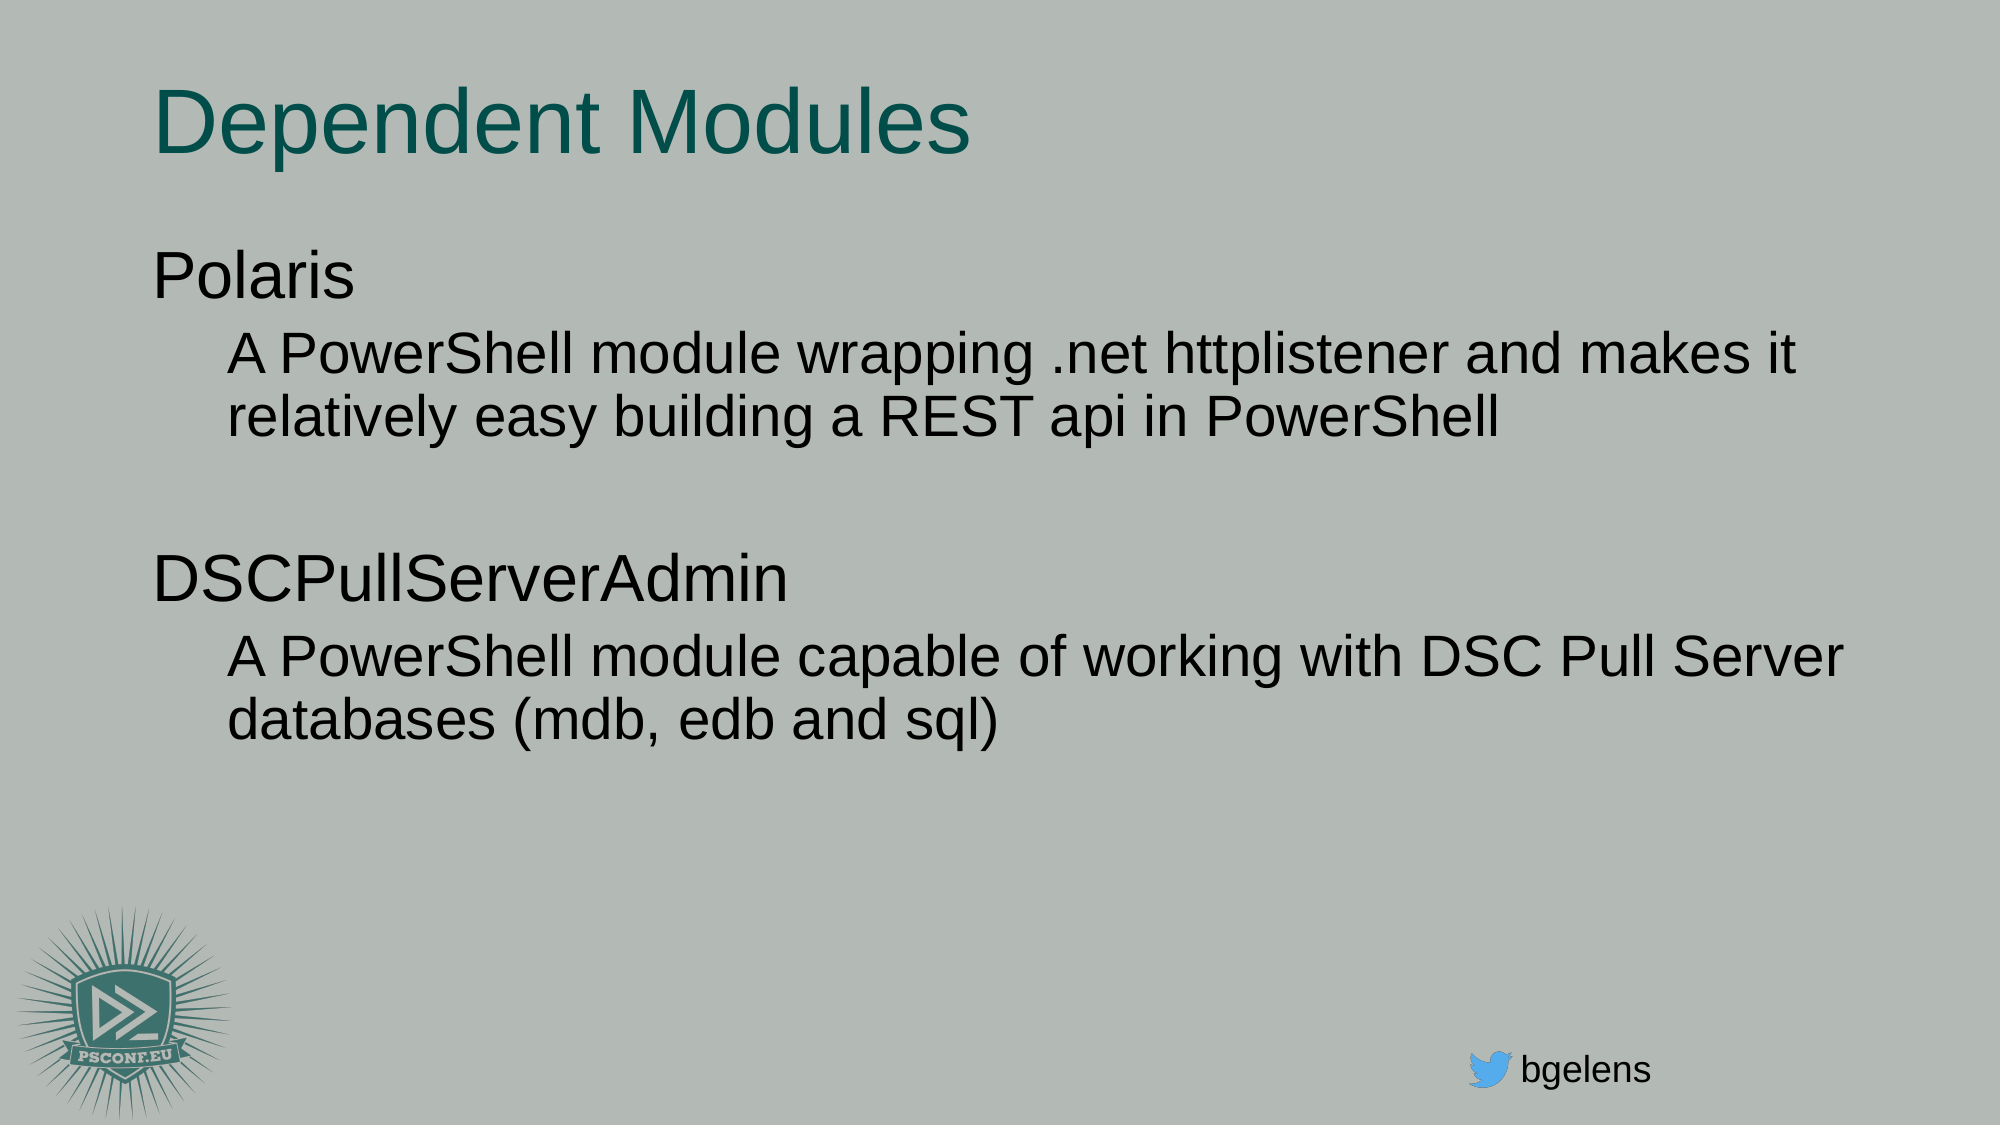

# Dependent Modules
Polaris
A PowerShell module wrapping .net httplistener and makes it relatively easy building a REST api in PowerShell

DSCPullServerAdmin
A PowerShell module capable of working with DSC Pull Server databases (mdb, edb and sql)
bgelens